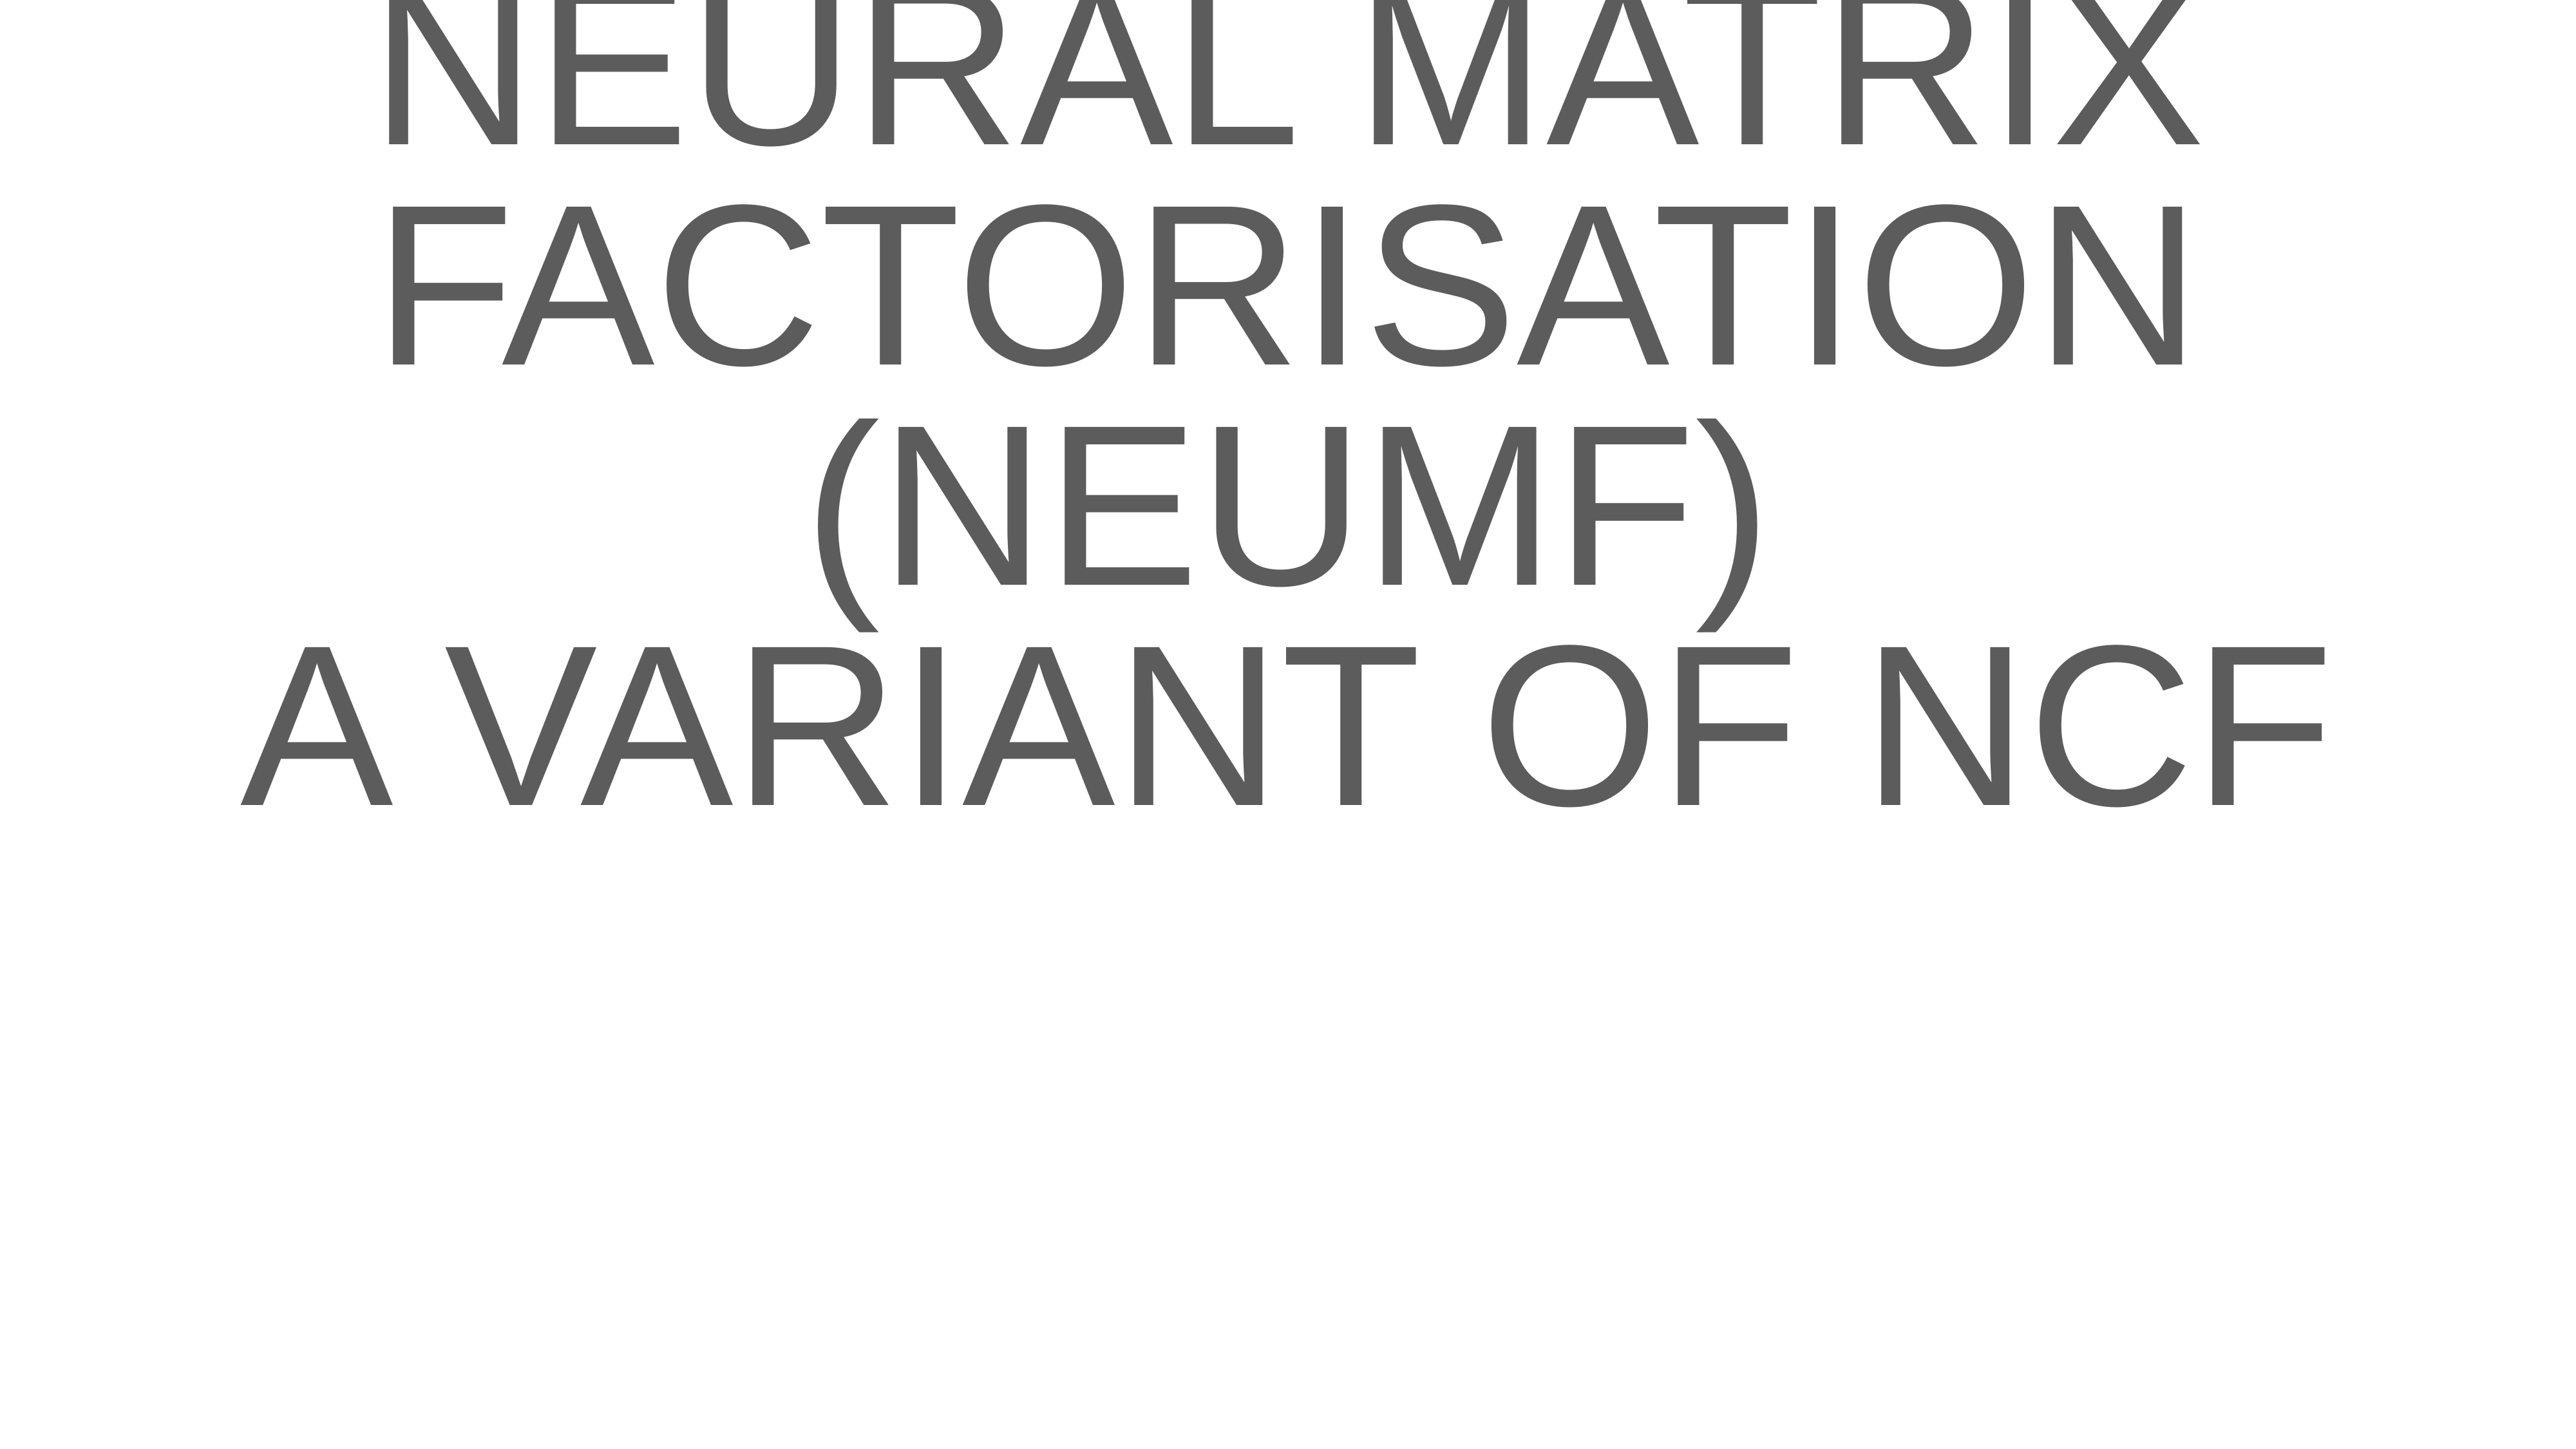

# Neural Matrix Factorisation
(Neumf)
A variant of NCF